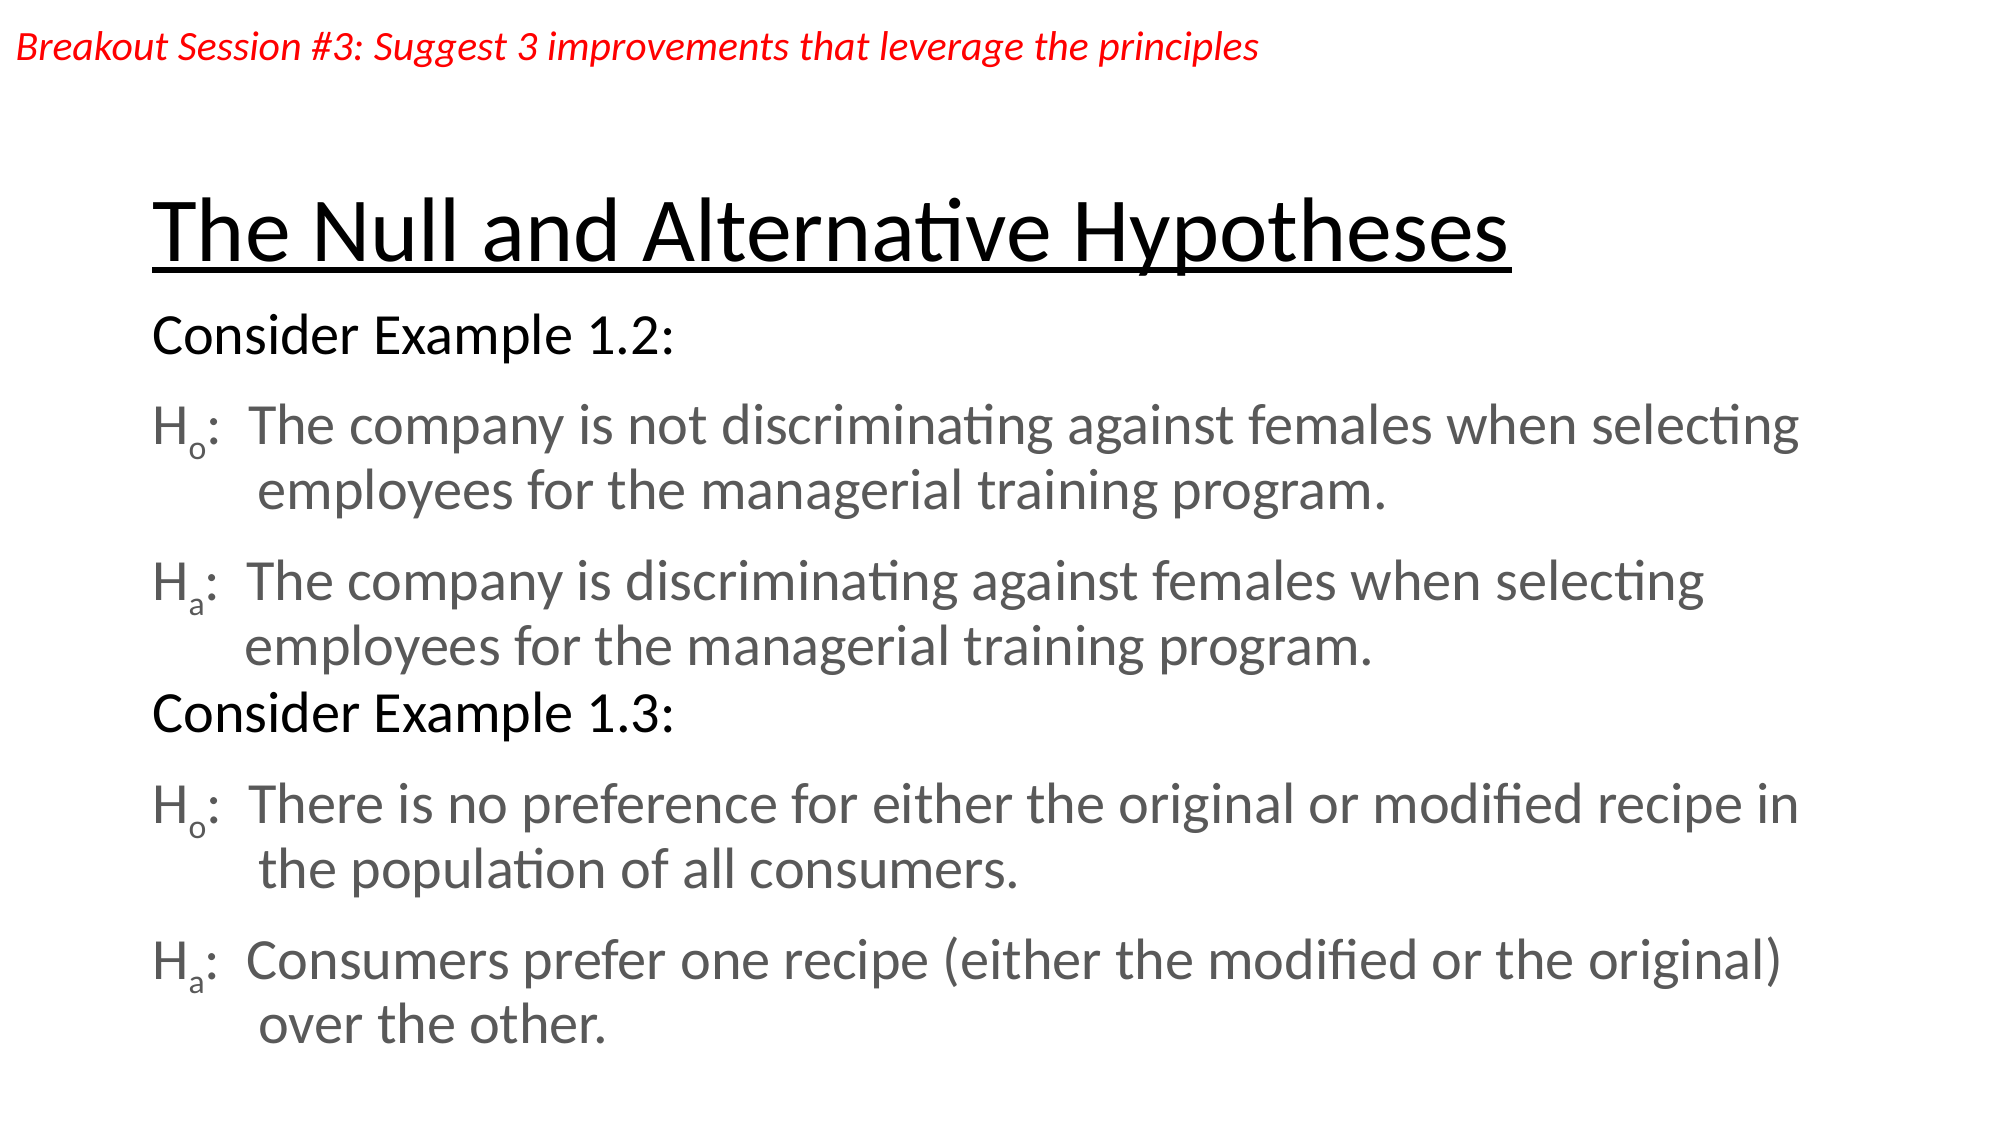

Breakout Session #3: Suggest 3 improvements that leverage the principles
# The Null and Alternative Hypotheses
Consider Example 1.2:
Ho:  The company is not discriminating against females when selecting
        employees for the managerial training program.
Ha:  The company is discriminating against females when selecting
       employees for the managerial training program.
Consider Example 1.3:
Ho:  There is no preference for either the original or modified recipe in
        the population of all consumers.
Ha:  Consumers prefer one recipe (either the modified or the original)
        over the other.